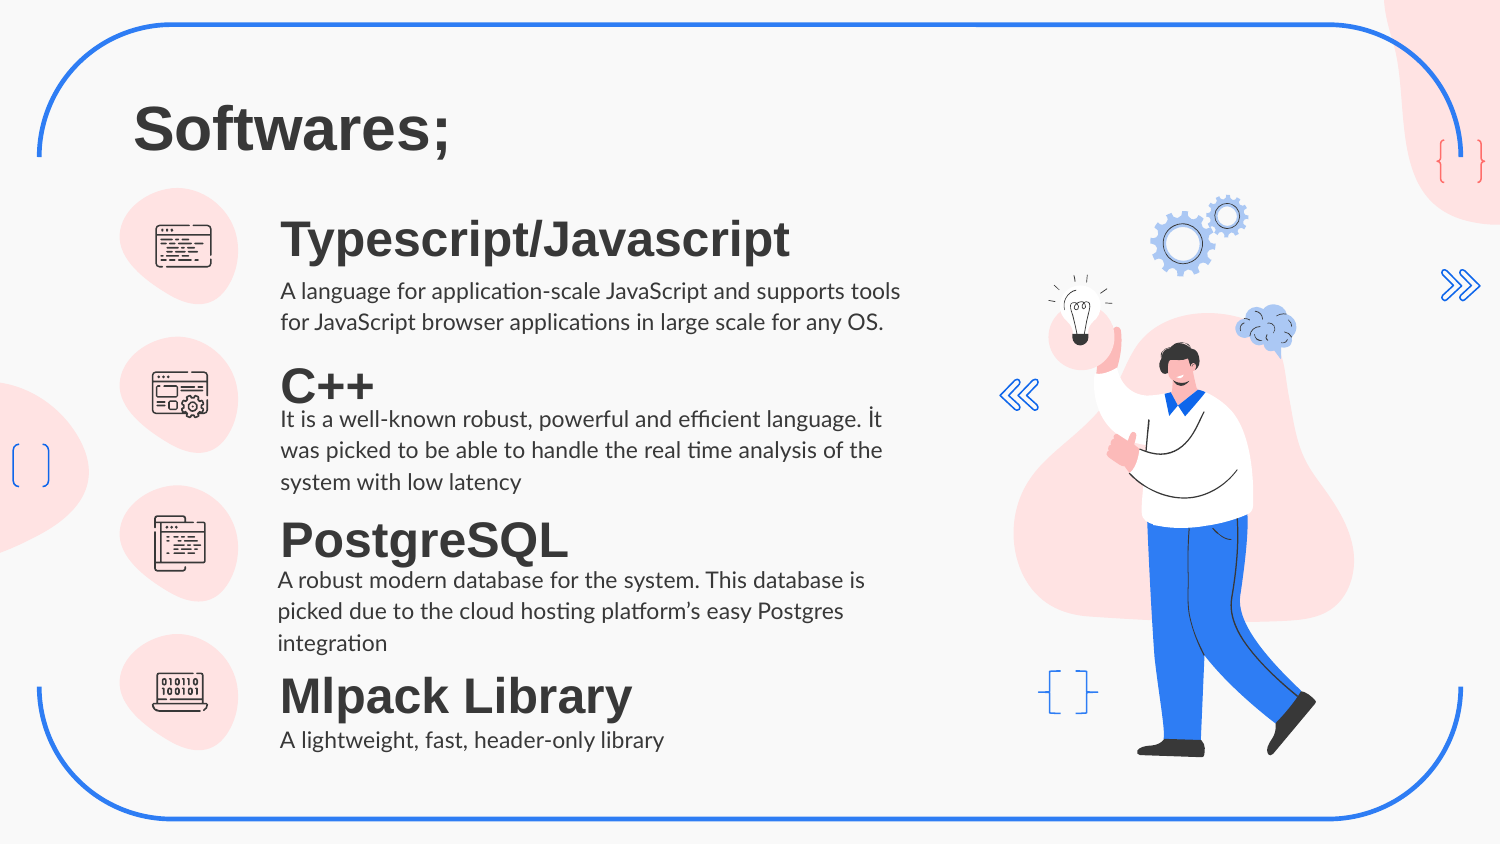

# Softwares;

Typescript/Javascript

A language for application-scale JavaScript and supports tools for JavaScript browser applications in large scale for any OS.

C++

It is a well-known robust, powerful and efficient language. İt was picked to be able to handle the real time analysis of the system with low latency

PostgreSQL
A robust modern database for the system. This database is picked due to the cloud hosting platform’s easy Postgres integration

Mlpack Library
A lightweight, fast, header-only library